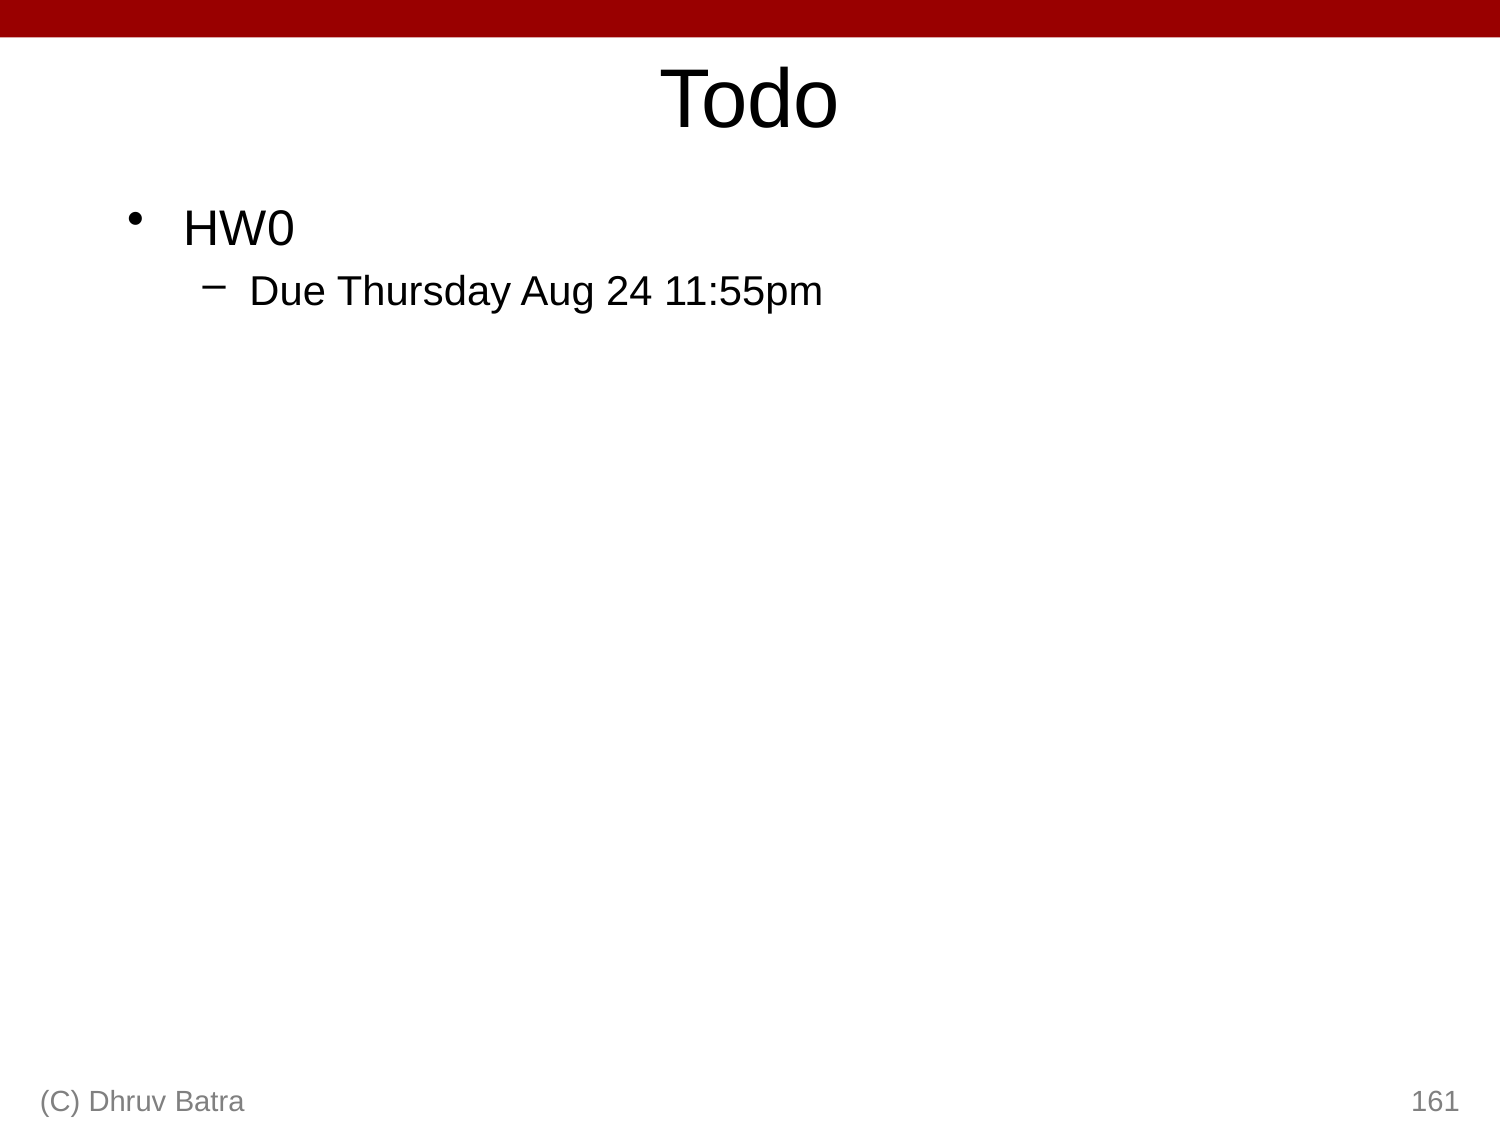

# Todo
HW0
Due Thursday Aug 24 11:55pm

(C) Dhruv Batra
161